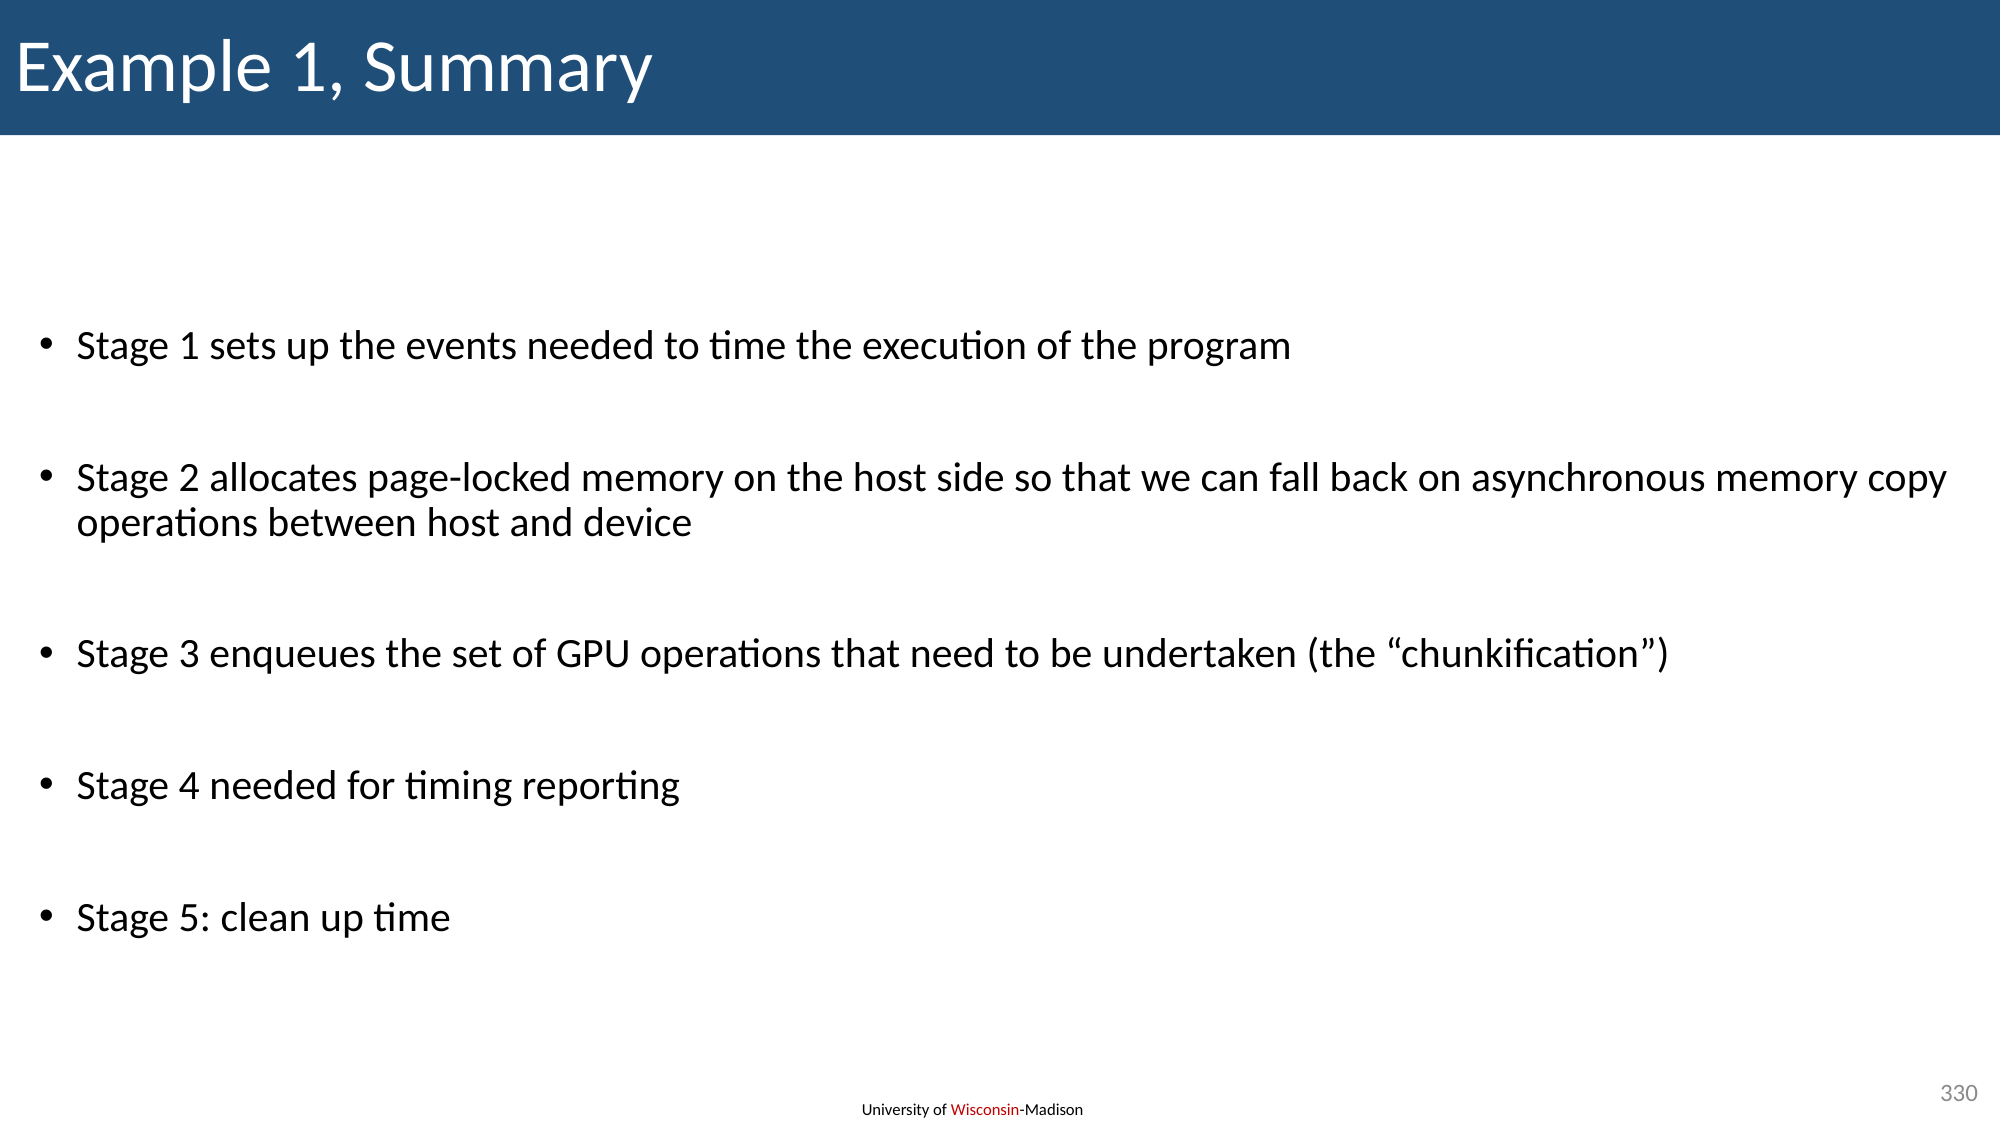

# Example 1, Summary

Stage 1 sets up the events needed to time the execution of the program

Stage 2 allocates page-locked memory on the host side so that we can fall back on asynchronous memory copy operations between host and device

Stage 3 enqueues the set of GPU operations that need to be undertaken (the “chunkification”)

Stage 4 needed for timing reporting

Stage 5: clean up time
330